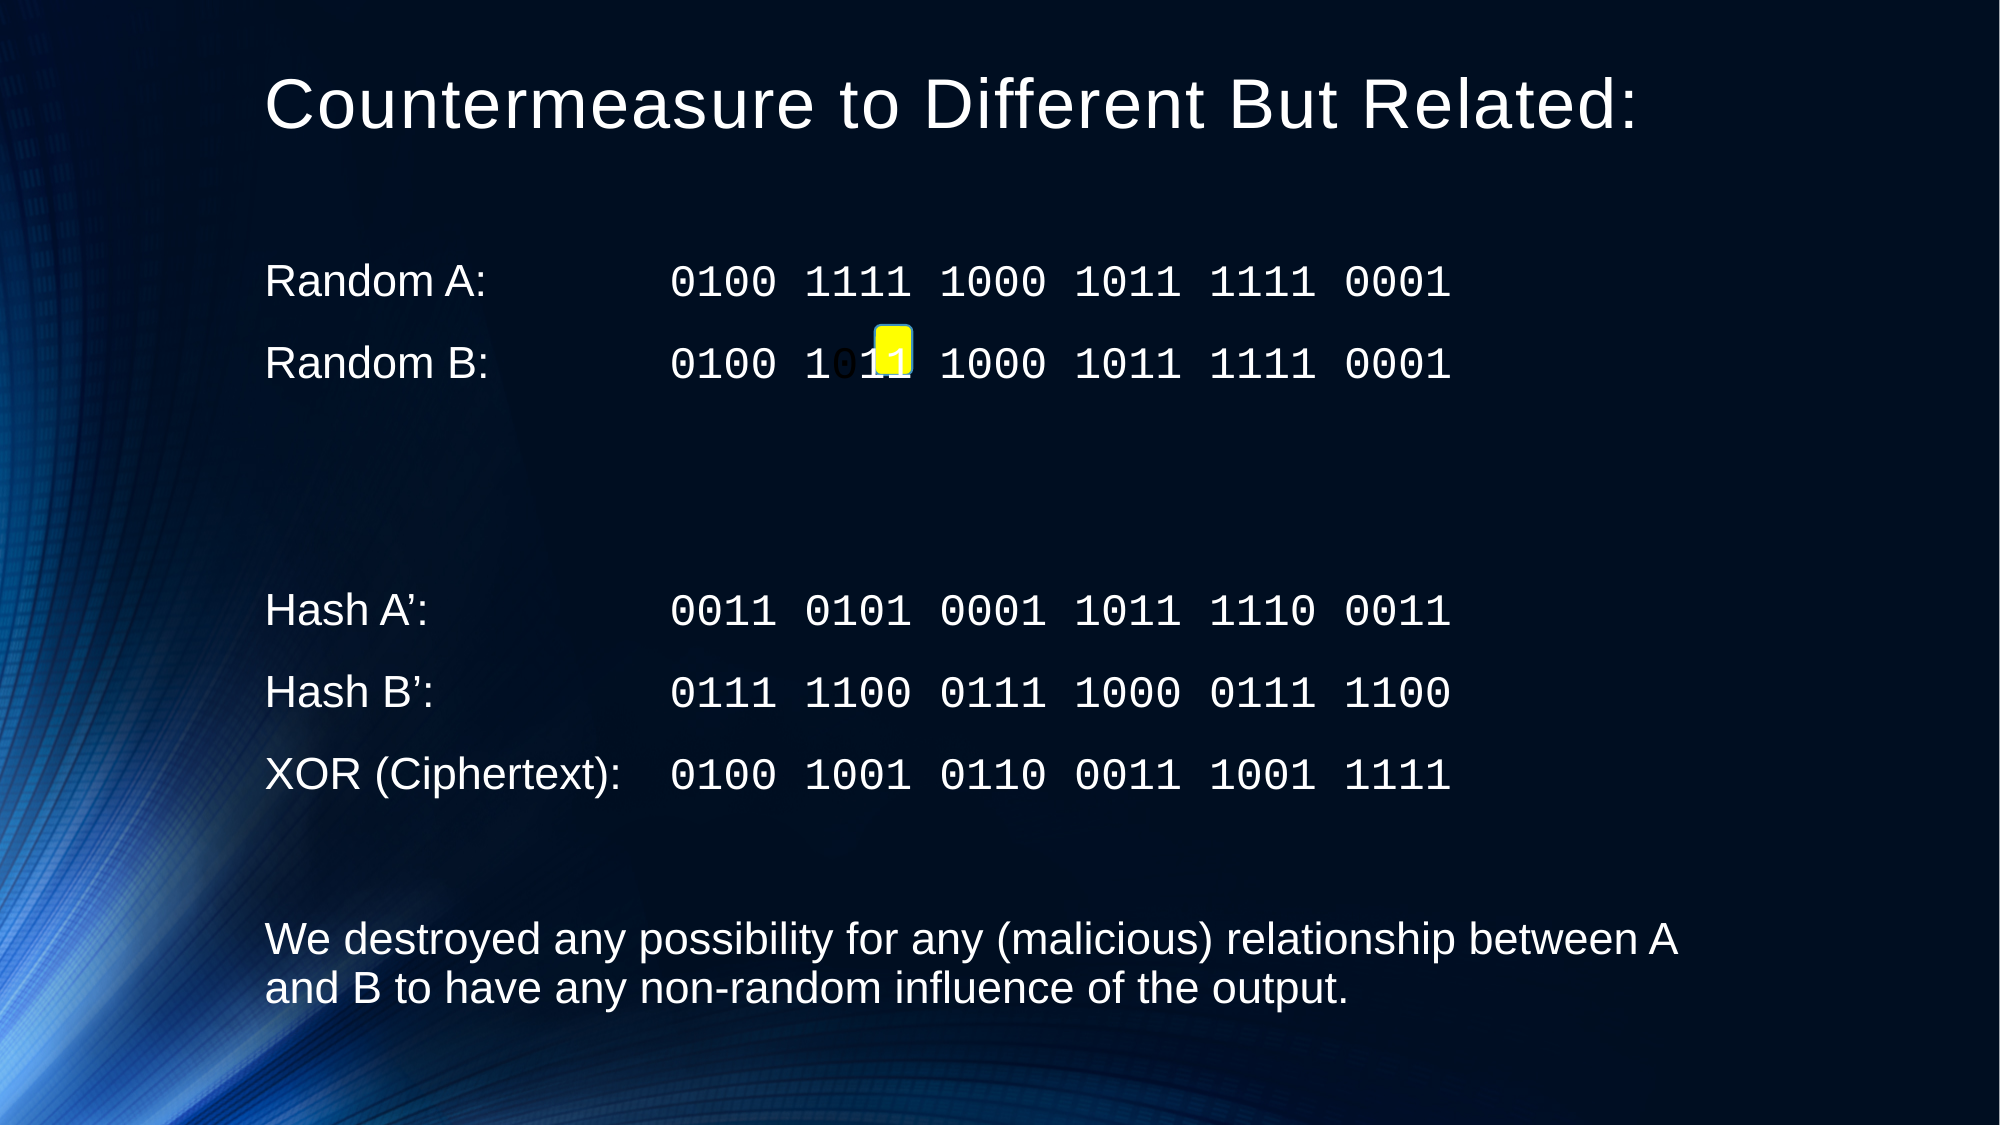

# Countermeasure to Different But Related:

Random A:		0100 1111 1000 1011 1111 0001
Random B:		0100 1011 1000 1011 1111 0001

Hash A’:		0011 0101 0001 1011 1110 0011
Hash B’:		0111 1100 0111 1000 0111 1100
XOR (Ciphertext):	0100 1001 0110 0011 1001 1111

We destroyed any possibility for any (malicious) relationship between A and B to have any non-random influence of the output.